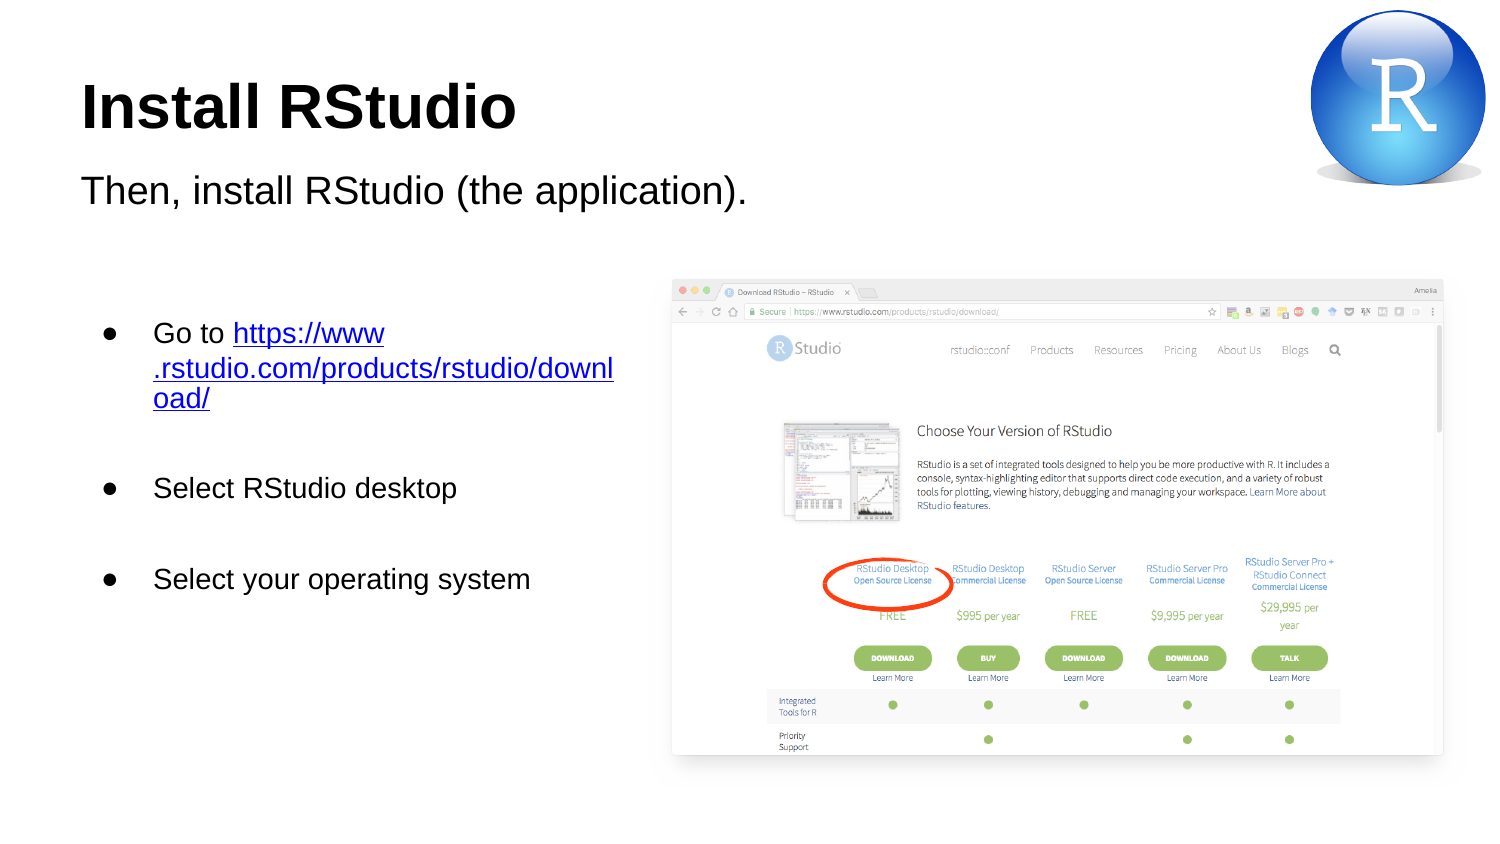

Install RStudio
Then, install RStudio (the application).

Go to https://www.rstudio.com/products/rstudio/download/

Select RStudio desktop

Select your operating system